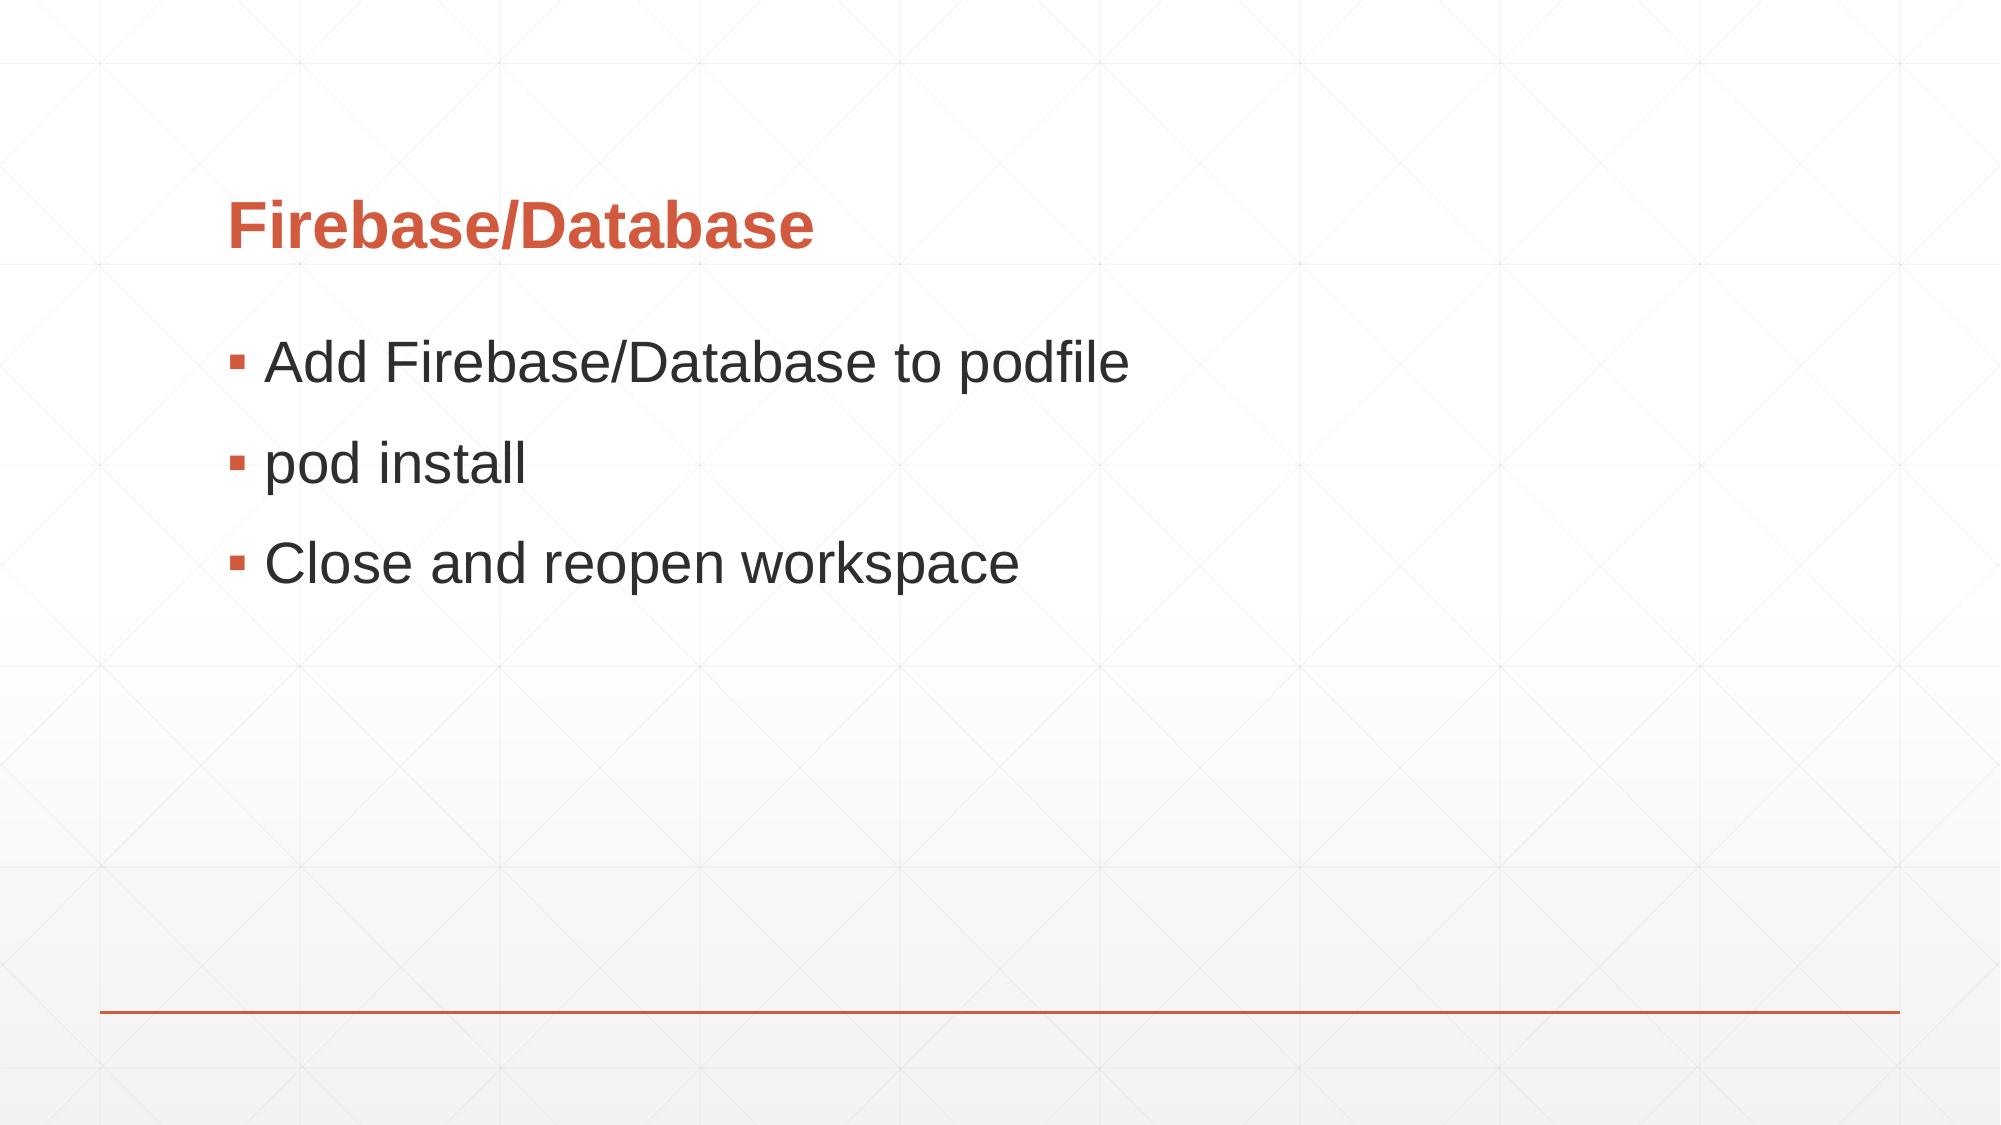

# Firebase/Database
Add Firebase/Database to podfile
pod install
Close and reopen workspace